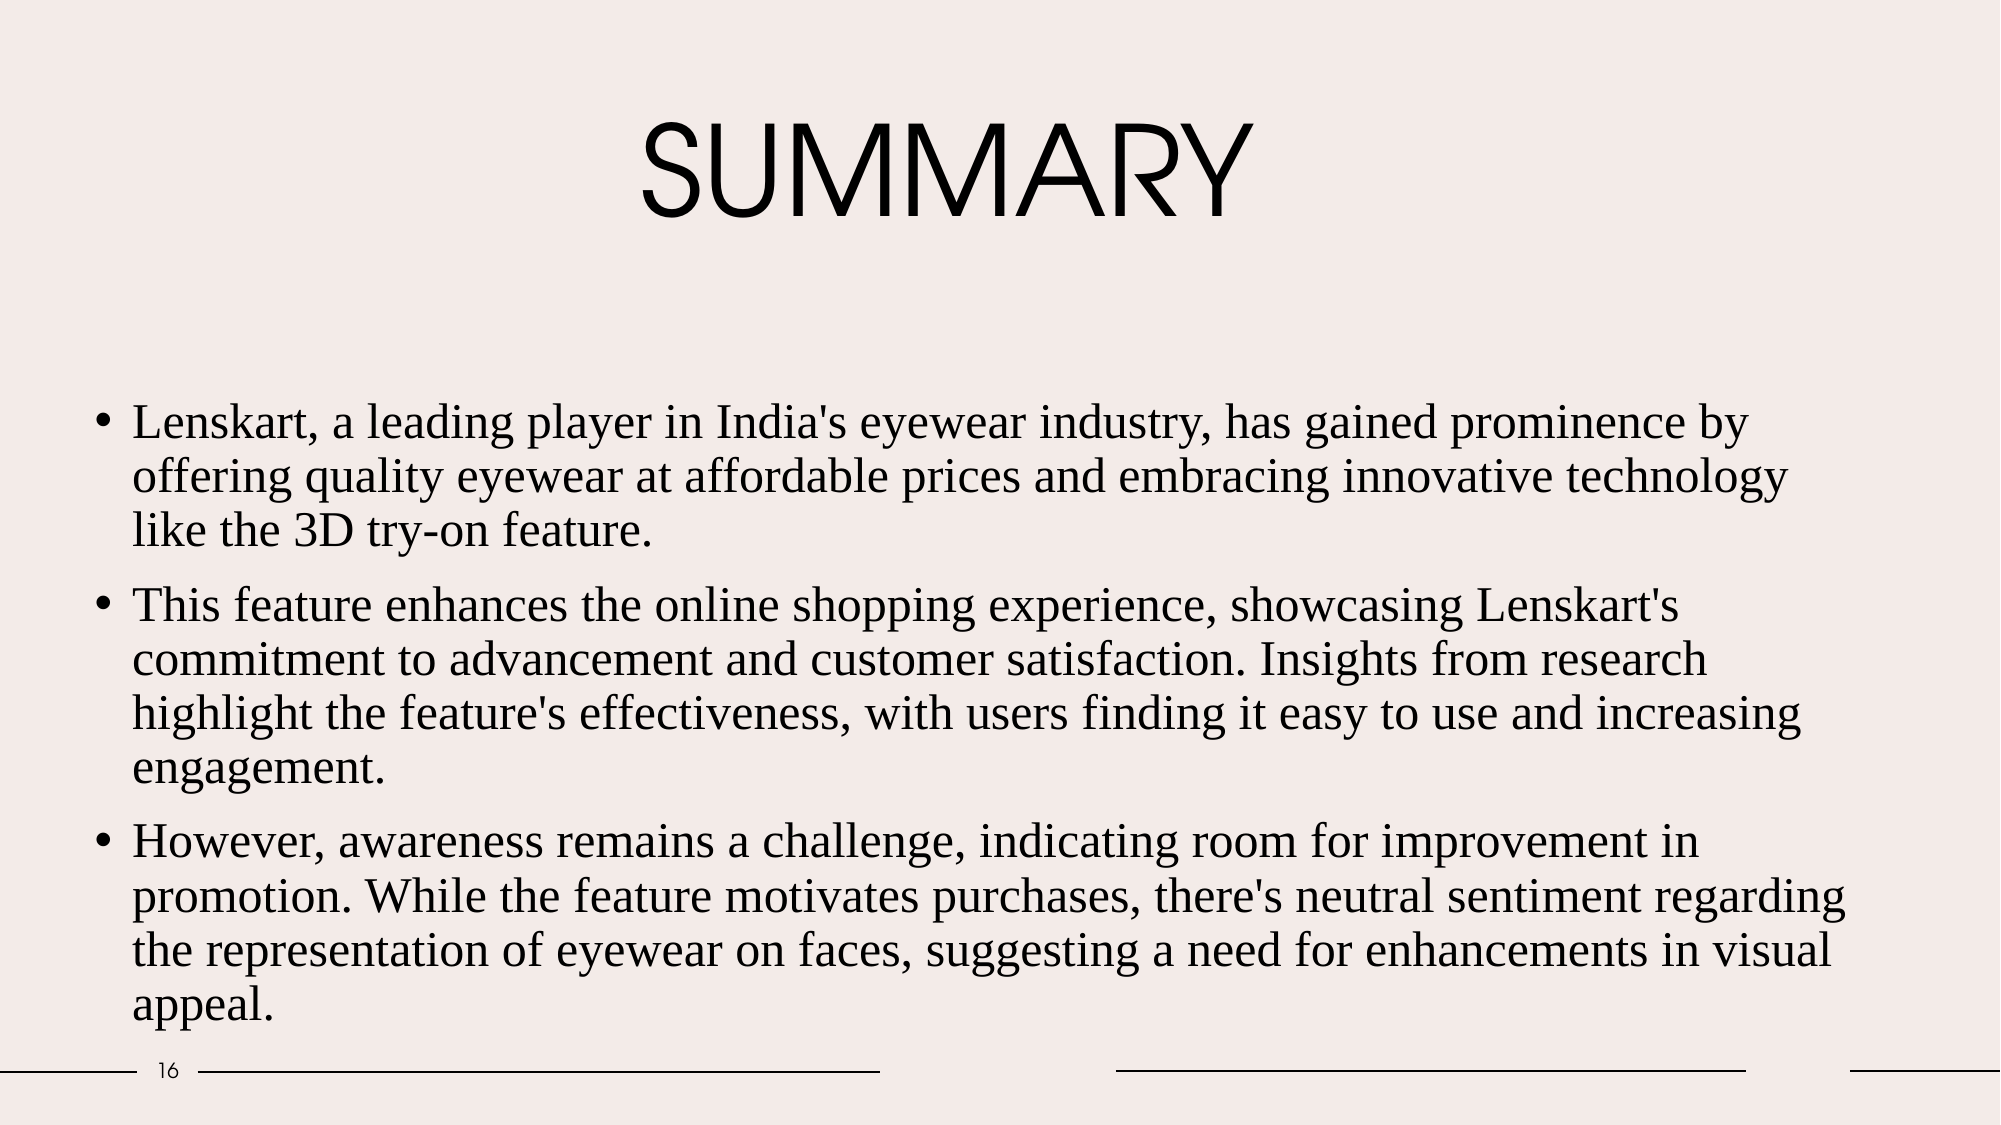

# SUMMARY

Lenskart, a leading player in India's eyewear industry, has gained prominence by offering quality eyewear at affordable prices and embracing innovative technology like the 3D try-on feature.
This feature enhances the online shopping experience, showcasing Lenskart's commitment to advancement and customer satisfaction. Insights from research highlight the feature's effectiveness, with users finding it easy to use and increasing engagement.
However, awareness remains a challenge, indicating room for improvement in promotion. While the feature motivates purchases, there's neutral sentiment regarding the representation of eyewear on faces, suggesting a need for enhancements in visual appeal.
16